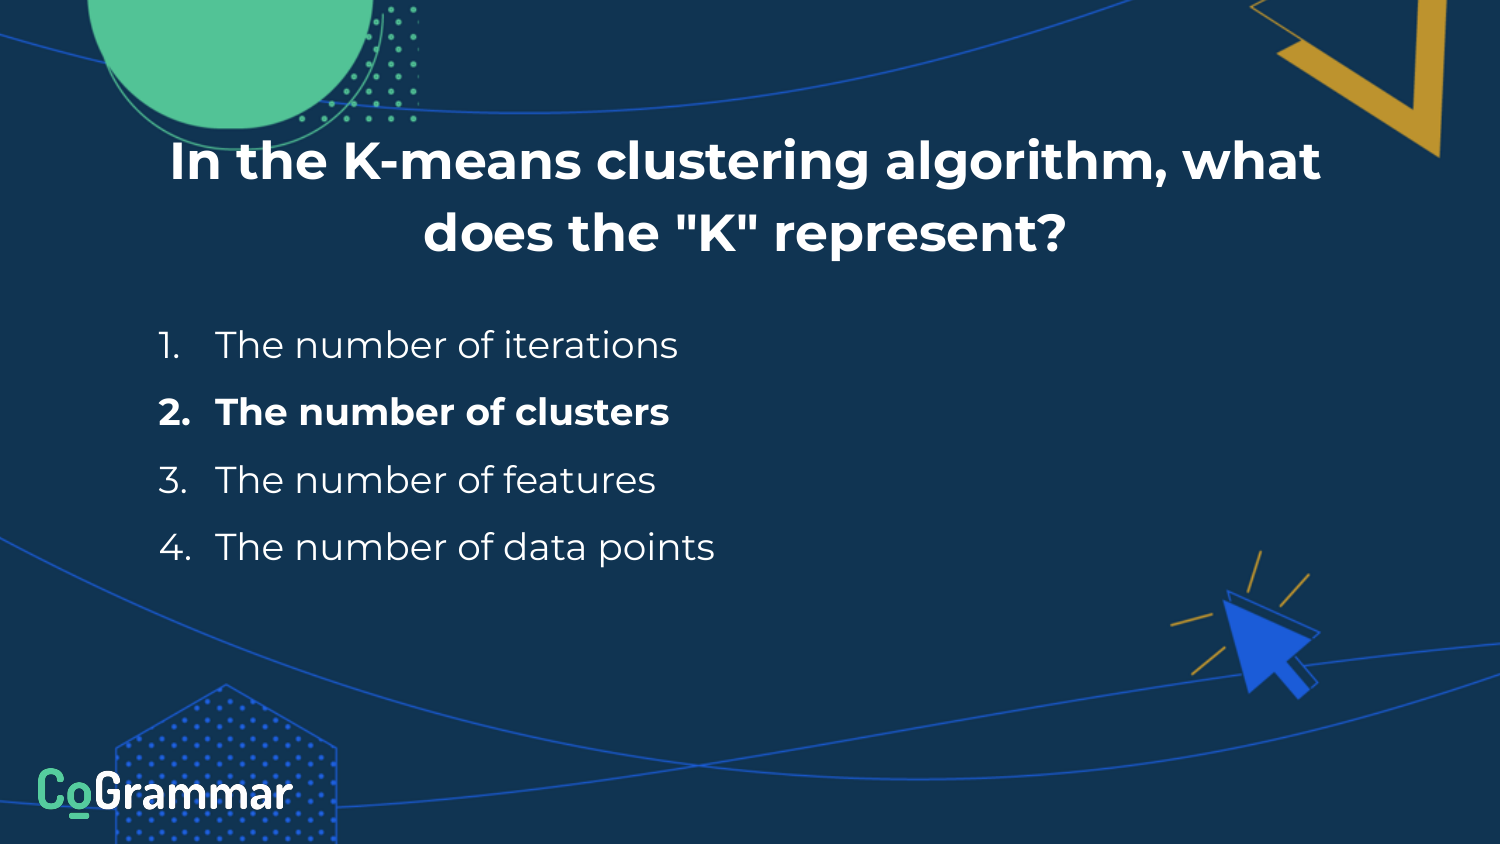

# In the K-means clustering algorithm, what does the "K" represent?

The number of iterations
The number of clusters
The number of features
The number of data points